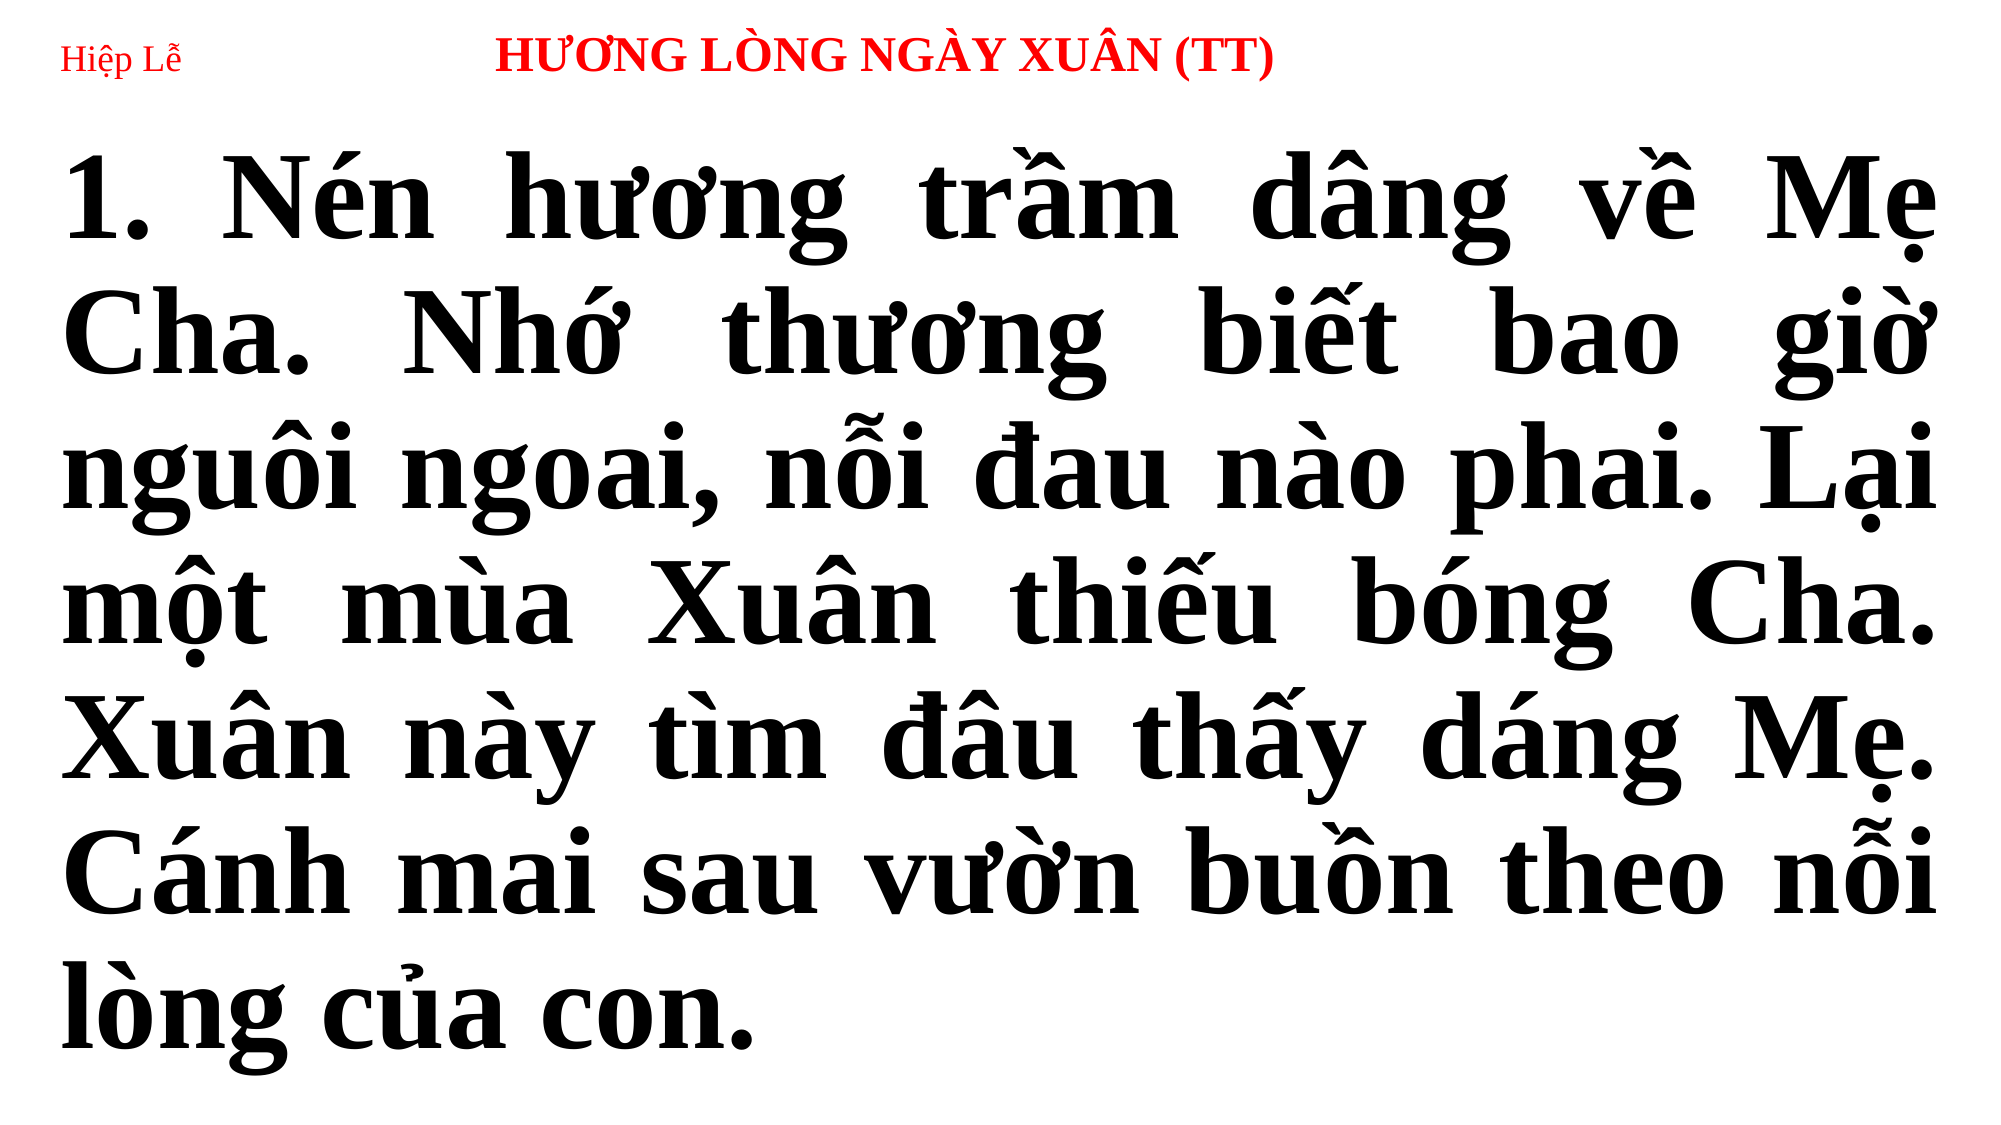

# Hiệp Lễ                                 HƯƠNG LÒNG NGÀY XUÂN (TT)
1. Nén hương trầm dâng về Mẹ Cha. Nhớ thương biết bao giờ nguôi ngoai, nỗi đau nào phai. Lại một mùa Xuân thiếu bóng Cha. Xuân này tìm đâu thấy dáng Mẹ. Cánh mai sau vườn buồn theo nỗi lòng của con.